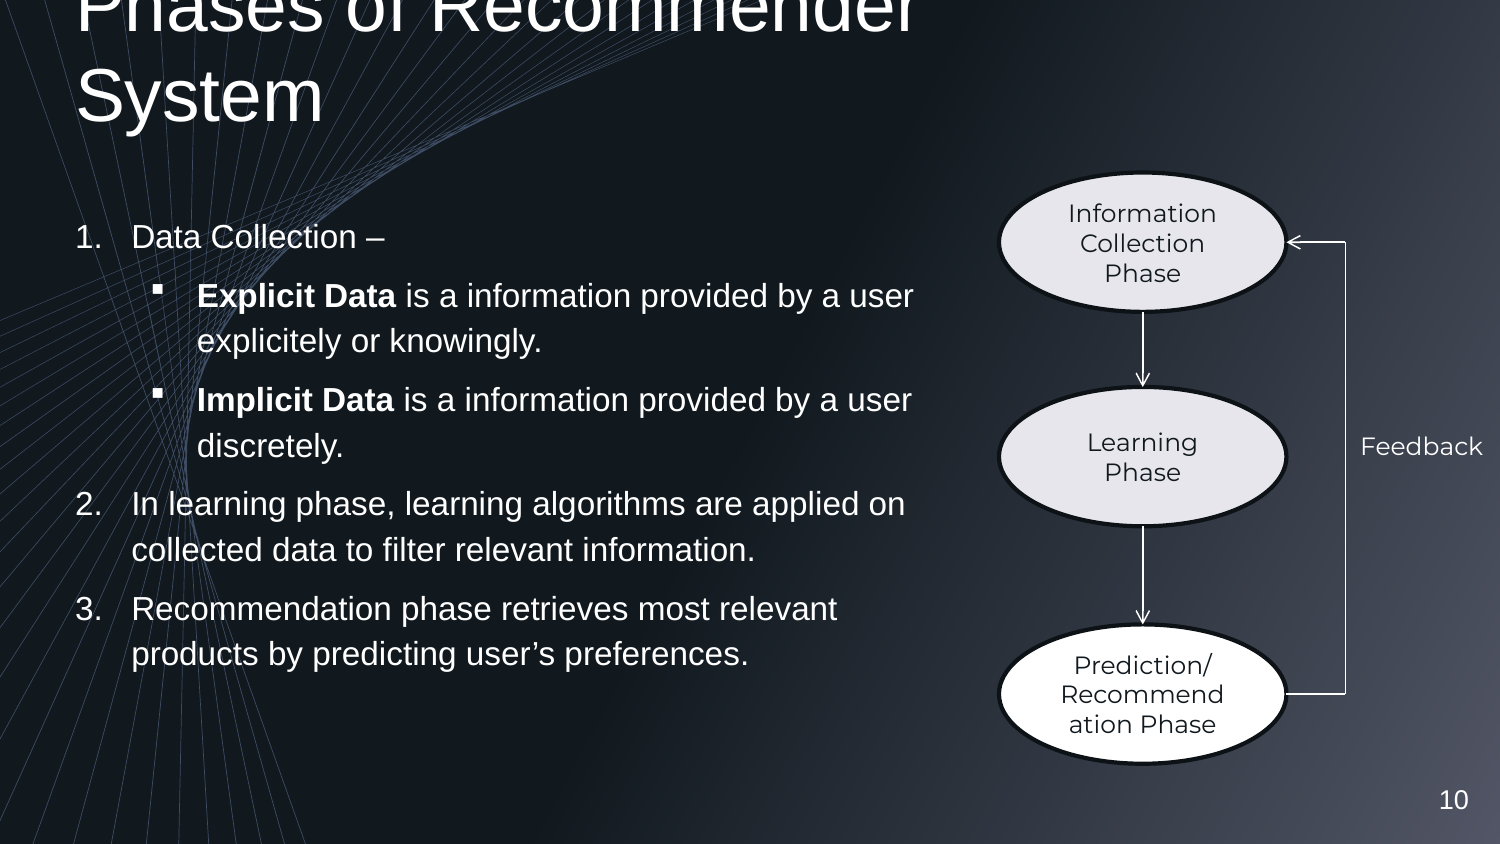

Phases of Recommender System

Information Collection Phase
Data Collection –
Explicit Data is a information provided by a user explicitely or knowingly.
Implicit Data is a information provided by a user discretely.
In learning phase, learning algorithms are applied on collected data to filter relevant information.
Recommendation phase retrieves most relevant products by predicting user’s preferences.

Learning Phase
Feedback
Prediction/Recommendation Phase
10